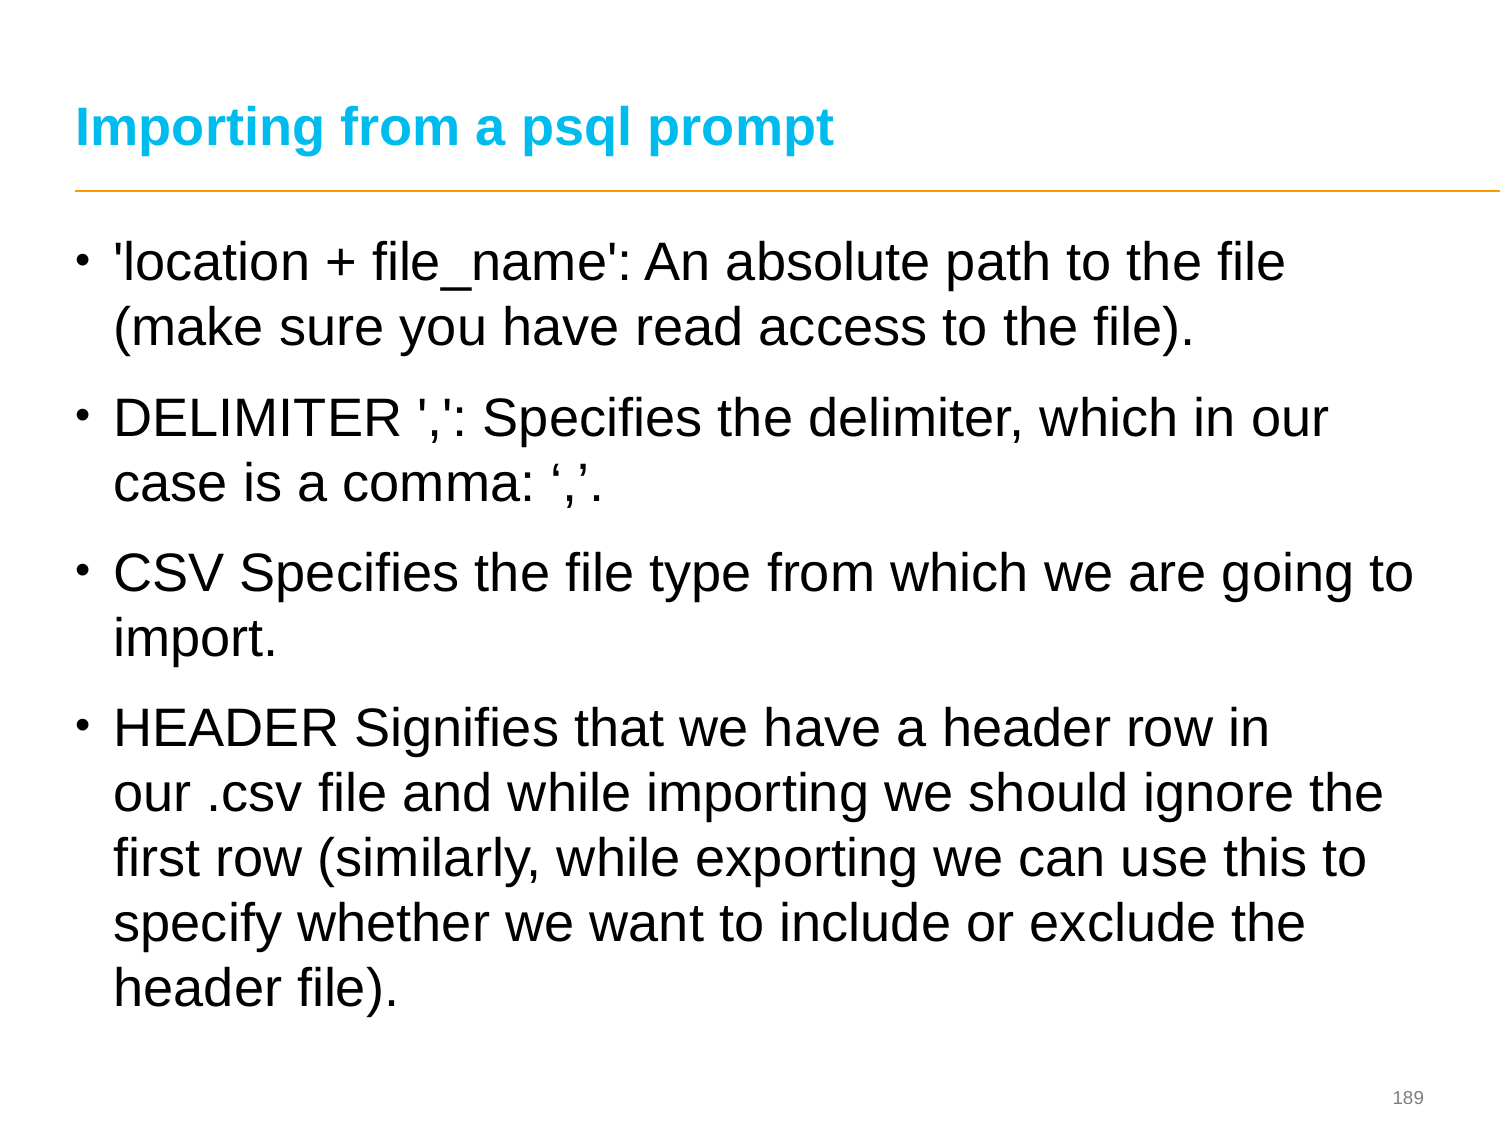

# Importing from a psql prompt
'location + file_name': An absolute path to the file (make sure you have read access to the file).
DELIMITER ',': Specifies the delimiter, which in our case is a comma: ‘,’.
CSV Specifies the file type from which we are going to import.
HEADER Signifies that we have a header row in our .csv file and while importing we should ignore the first row (similarly, while exporting we can use this to specify whether we want to include or exclude the header file).